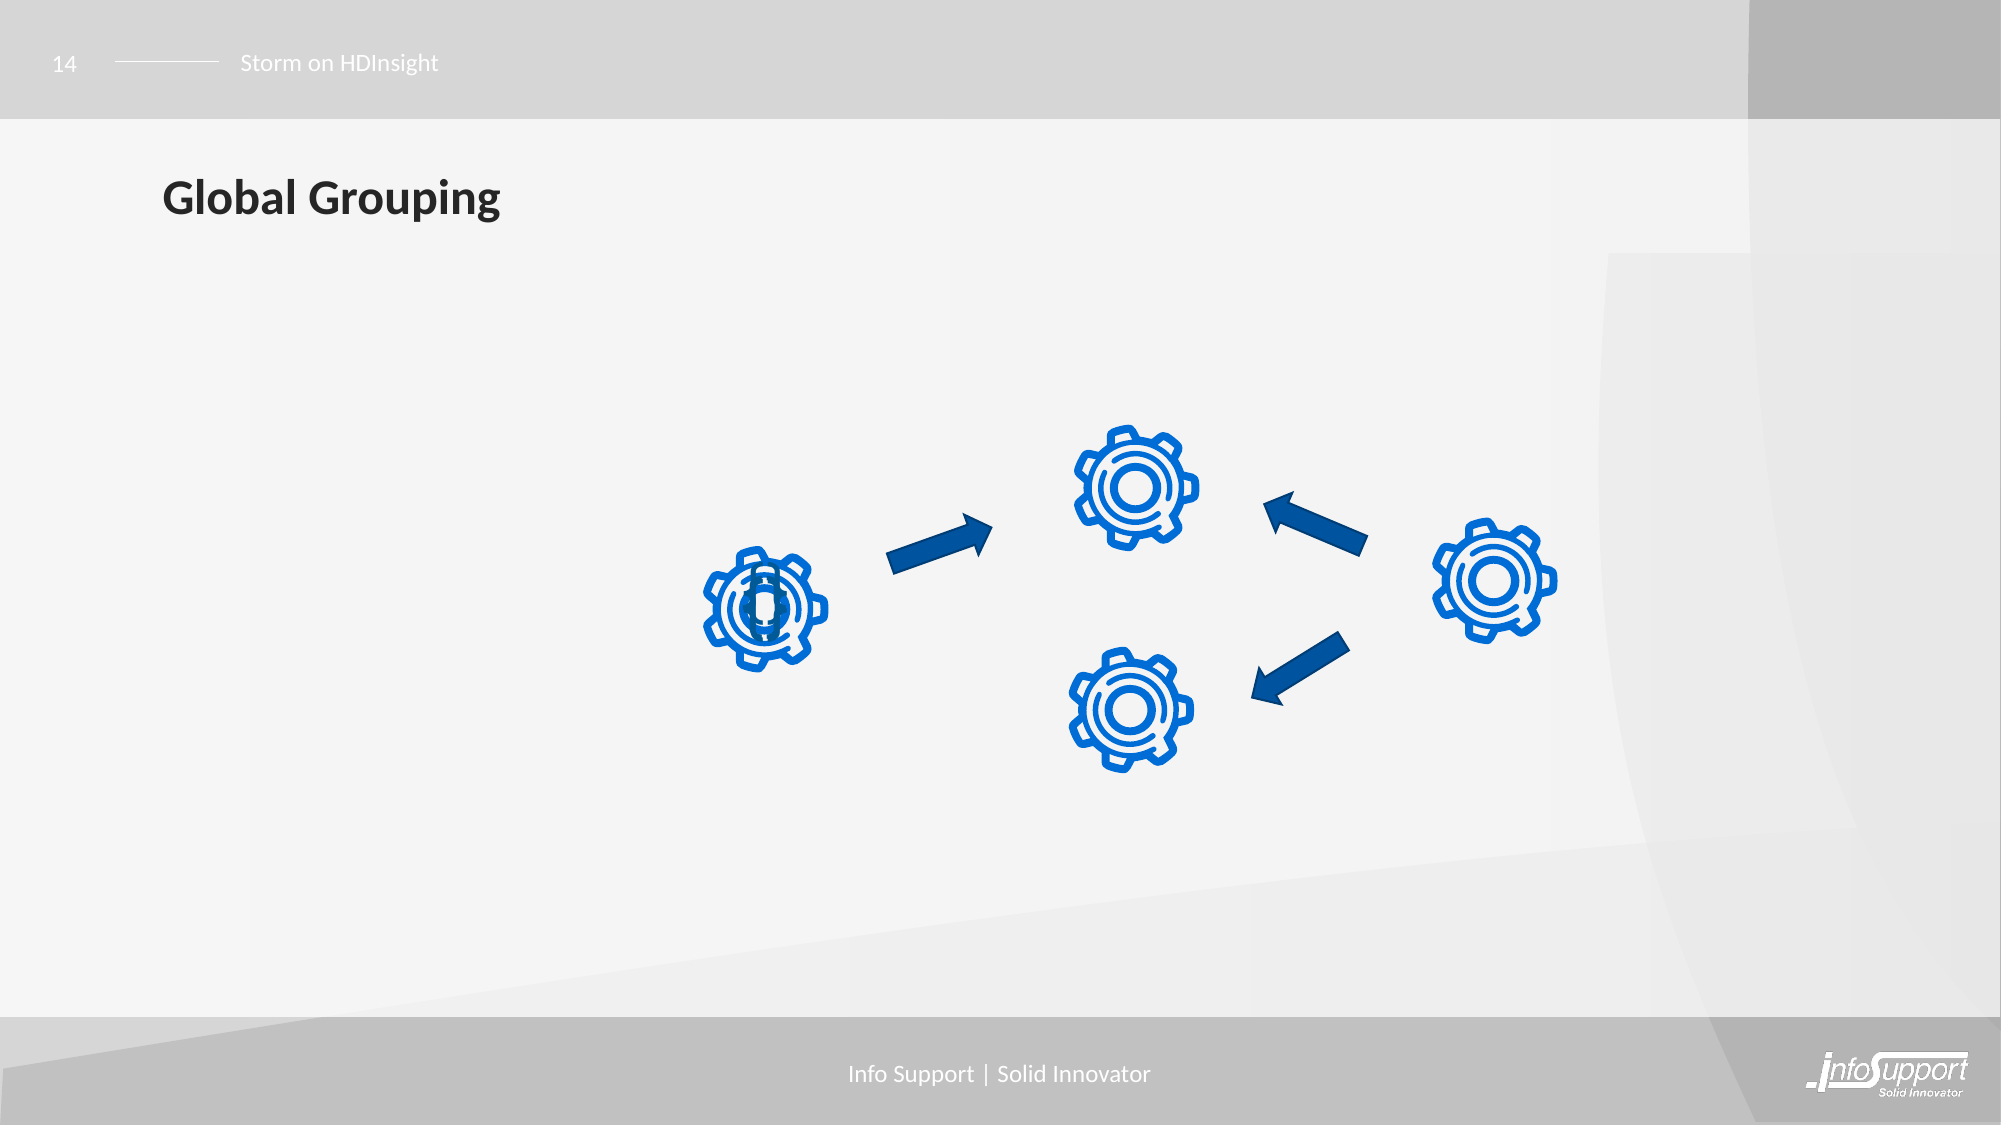

14
Storm on HDInsight
# Global Grouping

{}

{}
{}

Info Support | Solid Innovator